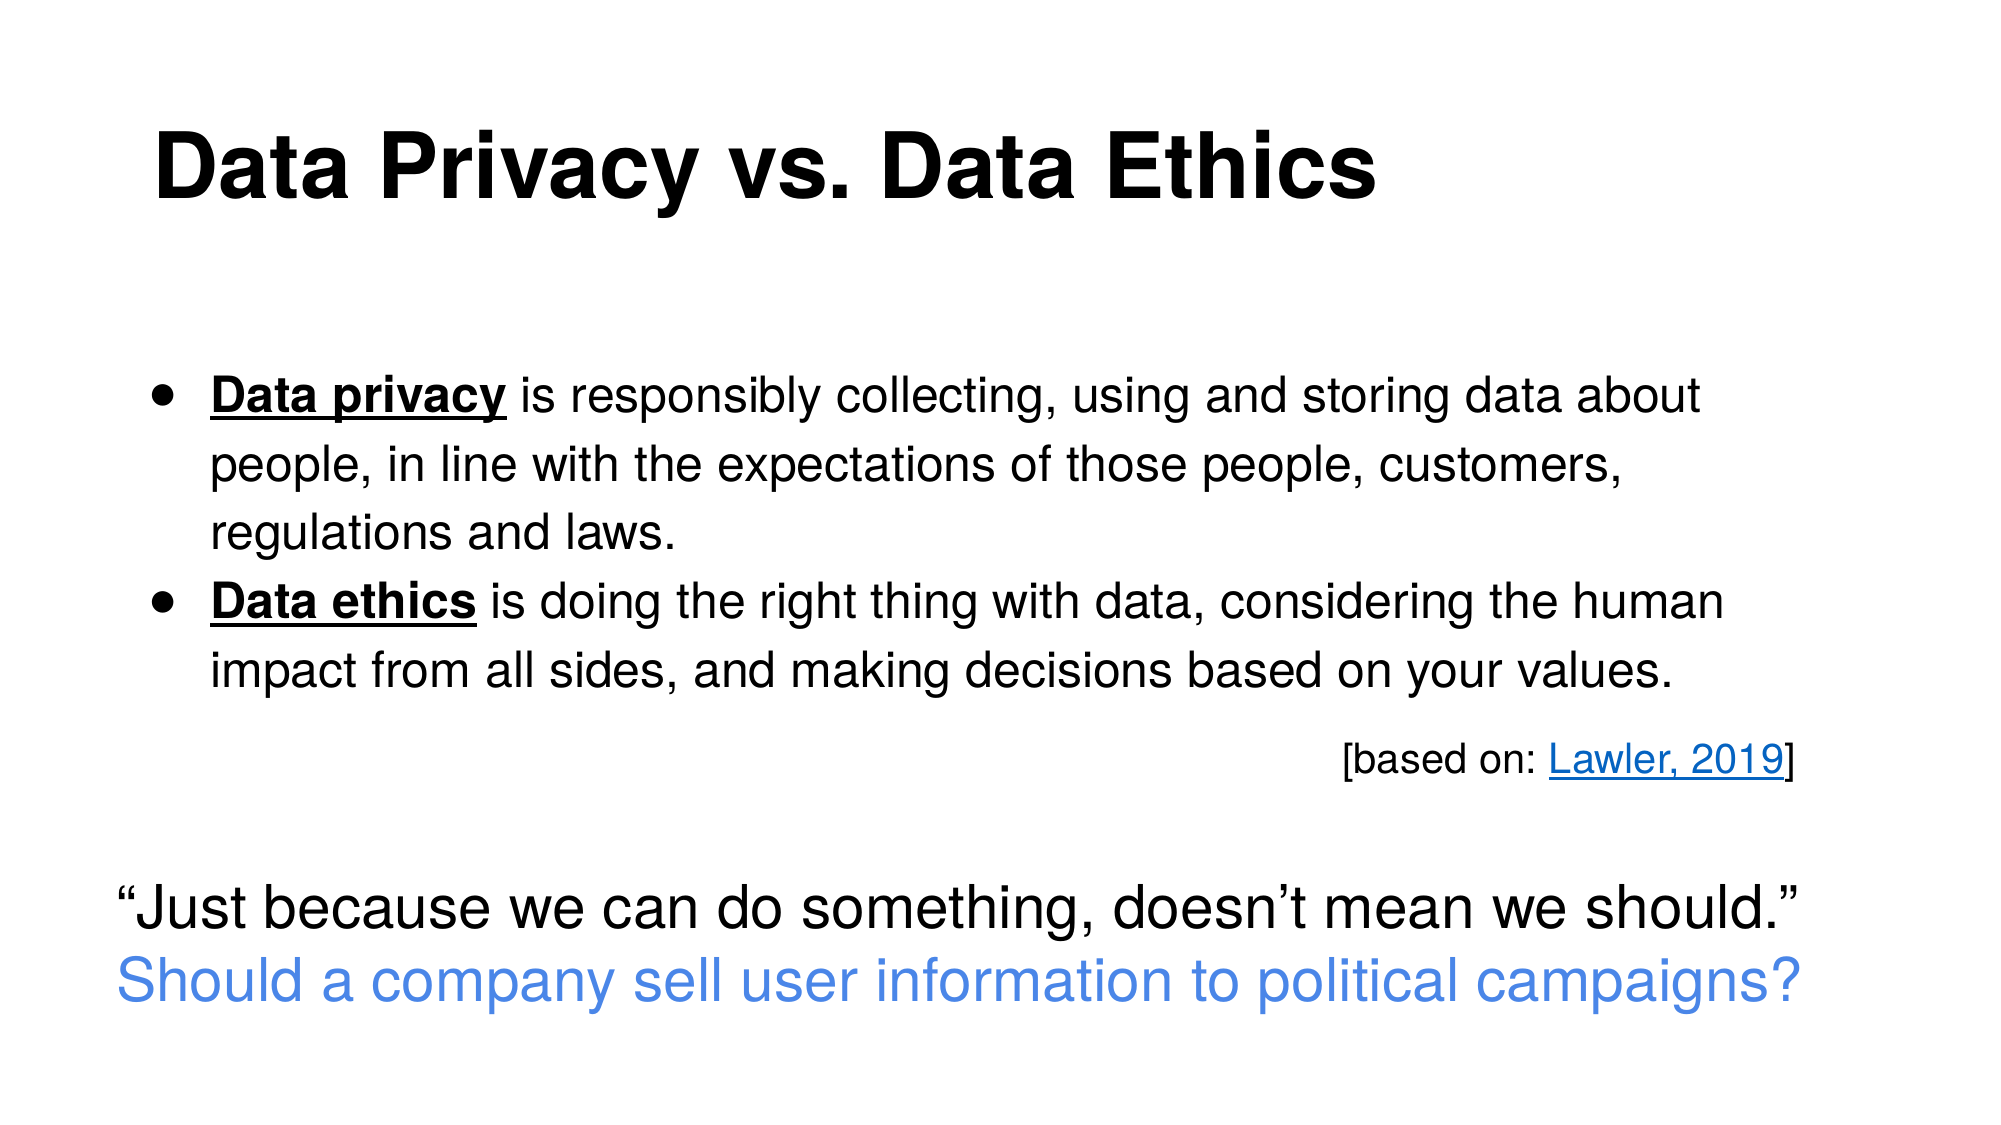

# Data Privacy vs. Data Ethics
Data privacy is responsibly collecting, using and storing data about people, in line with the expectations of those people, customers, regulations and laws.
Data ethics is doing the right thing with data, considering the human impact from all sides, and making decisions based on your values.
[based on: Lawler, 2019]
“Just because we can do something, doesn’t mean we should.”
Should a company sell user information to political campaigns?